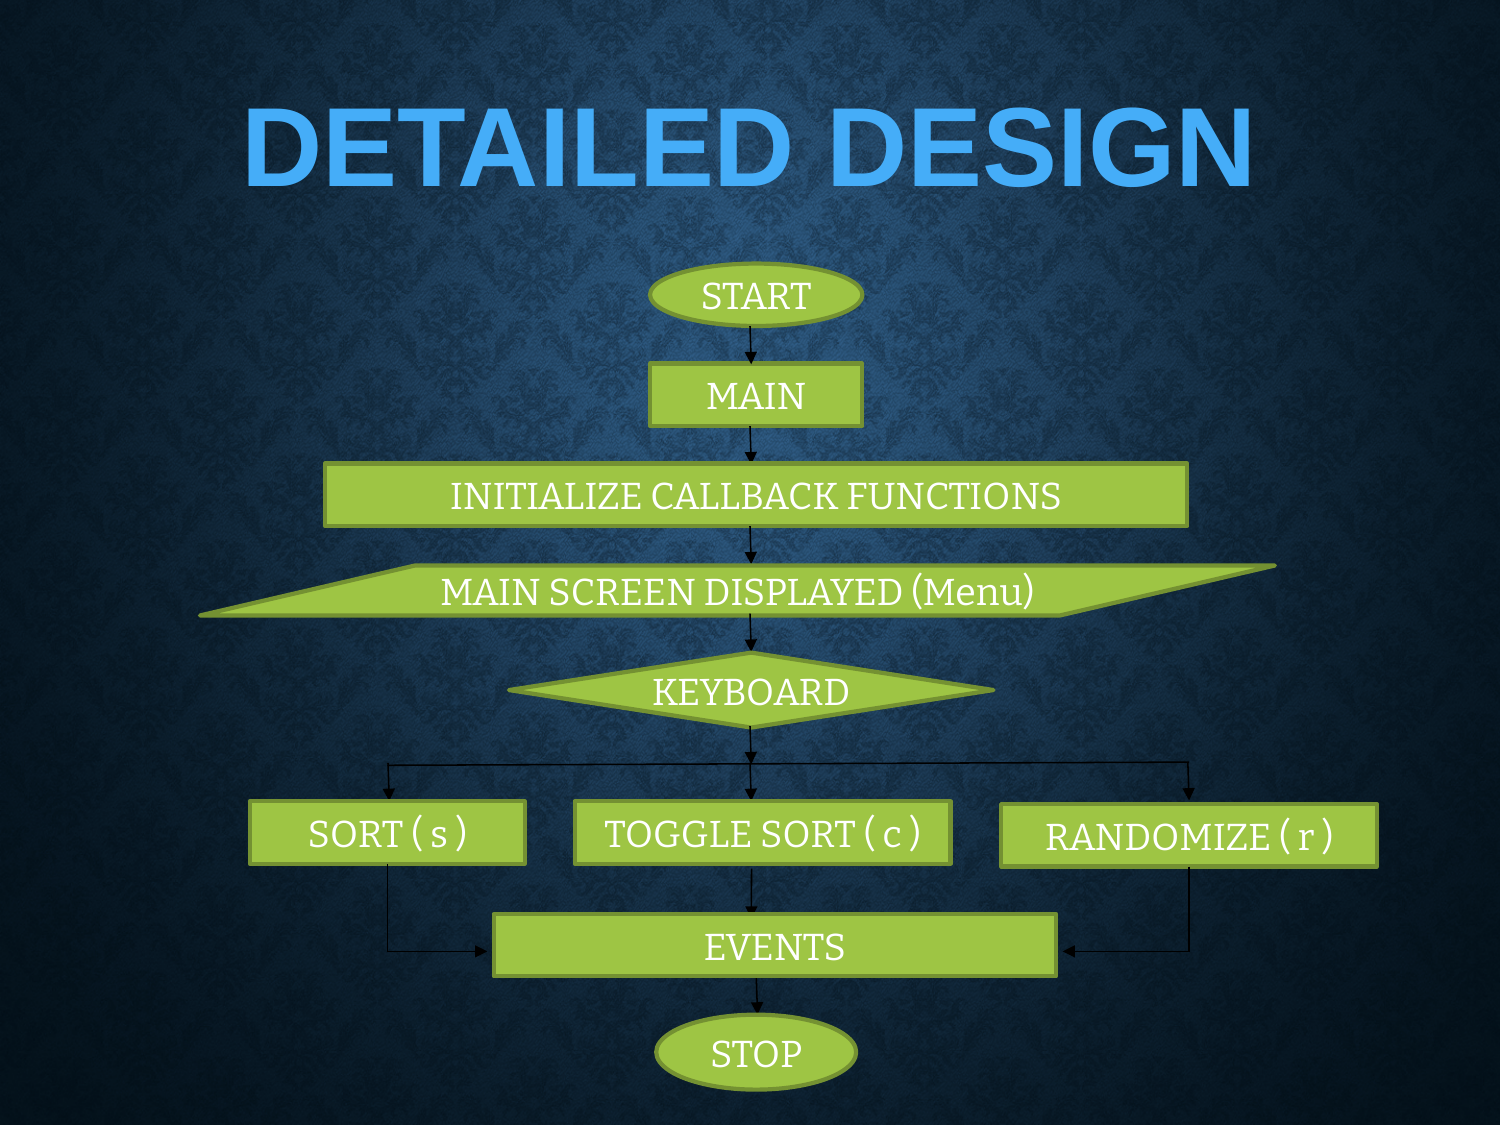

DETAILED DESIGN
START

MAIN

INITIALIZE CALLBACK FUNCTIONS

MAIN SCREEN DISPLAYED (Menu)

KEYBOARD

SORT ( s )
TOGGLE SORT ( c )
RANDOMIZE ( r )

EVENTS

STOP